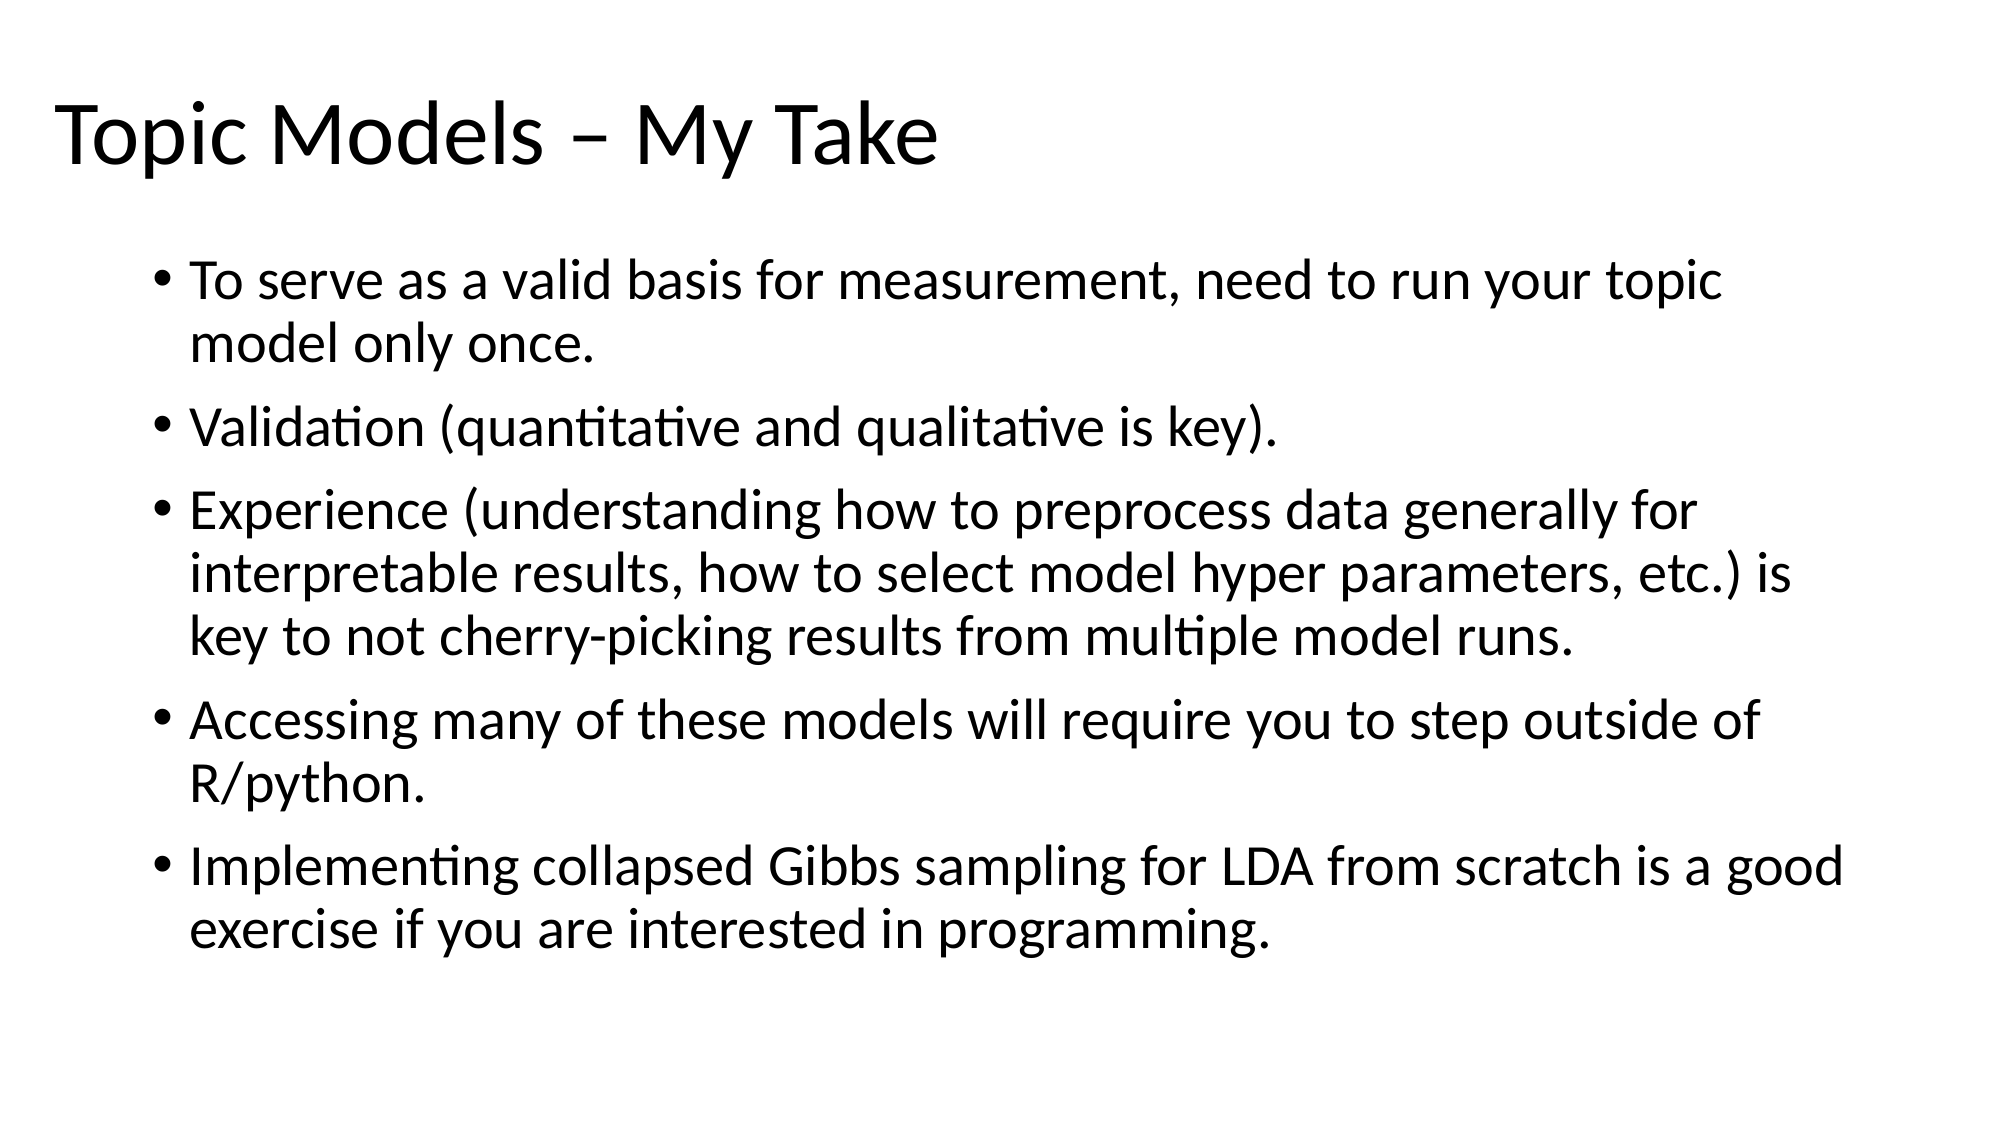

# Topic Models – My Take
To serve as a valid basis for measurement, need to run your topic model only once.
Validation (quantitative and qualitative is key).
Experience (understanding how to preprocess data generally for interpretable results, how to select model hyper parameters, etc.) is key to not cherry-picking results from multiple model runs.
Accessing many of these models will require you to step outside of R/python.
Implementing collapsed Gibbs sampling for LDA from scratch is a good exercise if you are interested in programming.